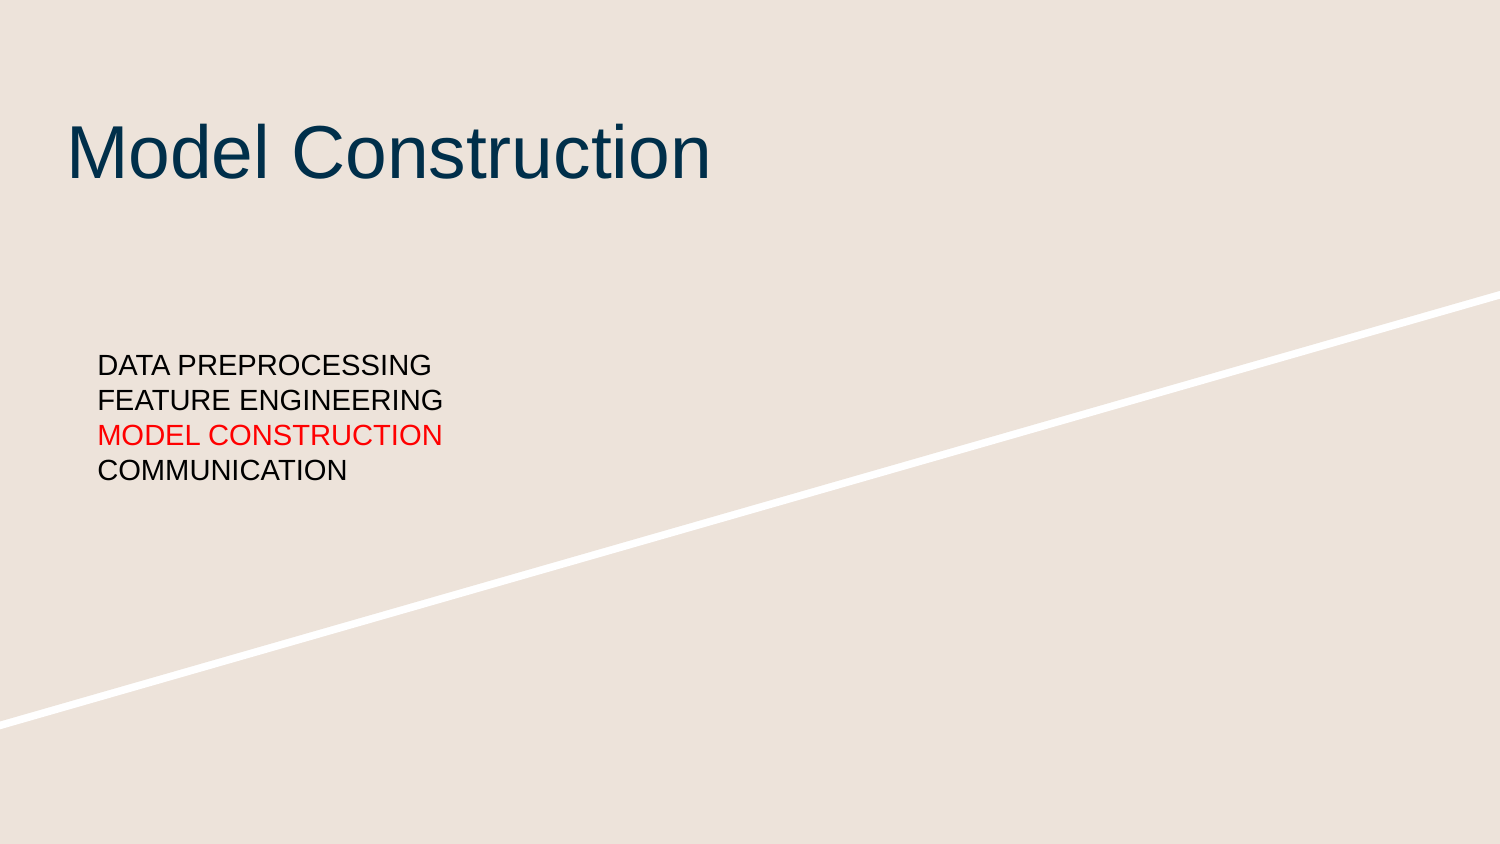

# Model Construction
DATA PREPROCESSING
FEATURE ENGINEERING
MODEL CONSTRUCTION
COMMUNICATION